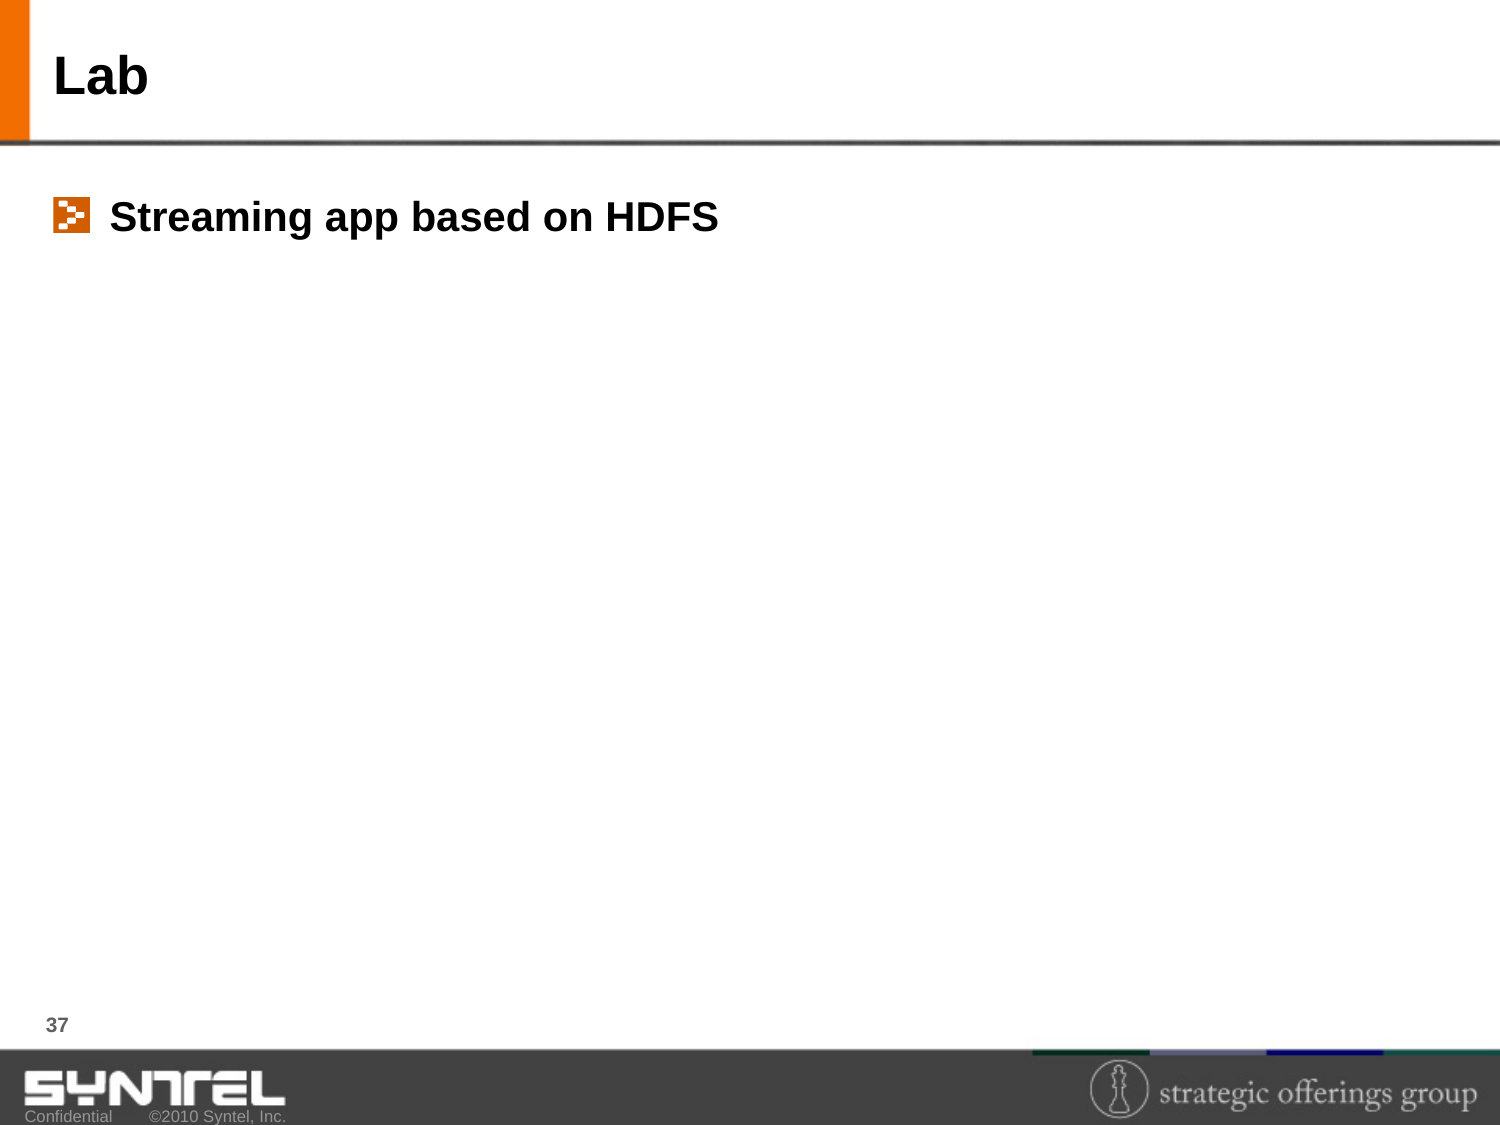

# Lab
Streaming app based on HDFS
37